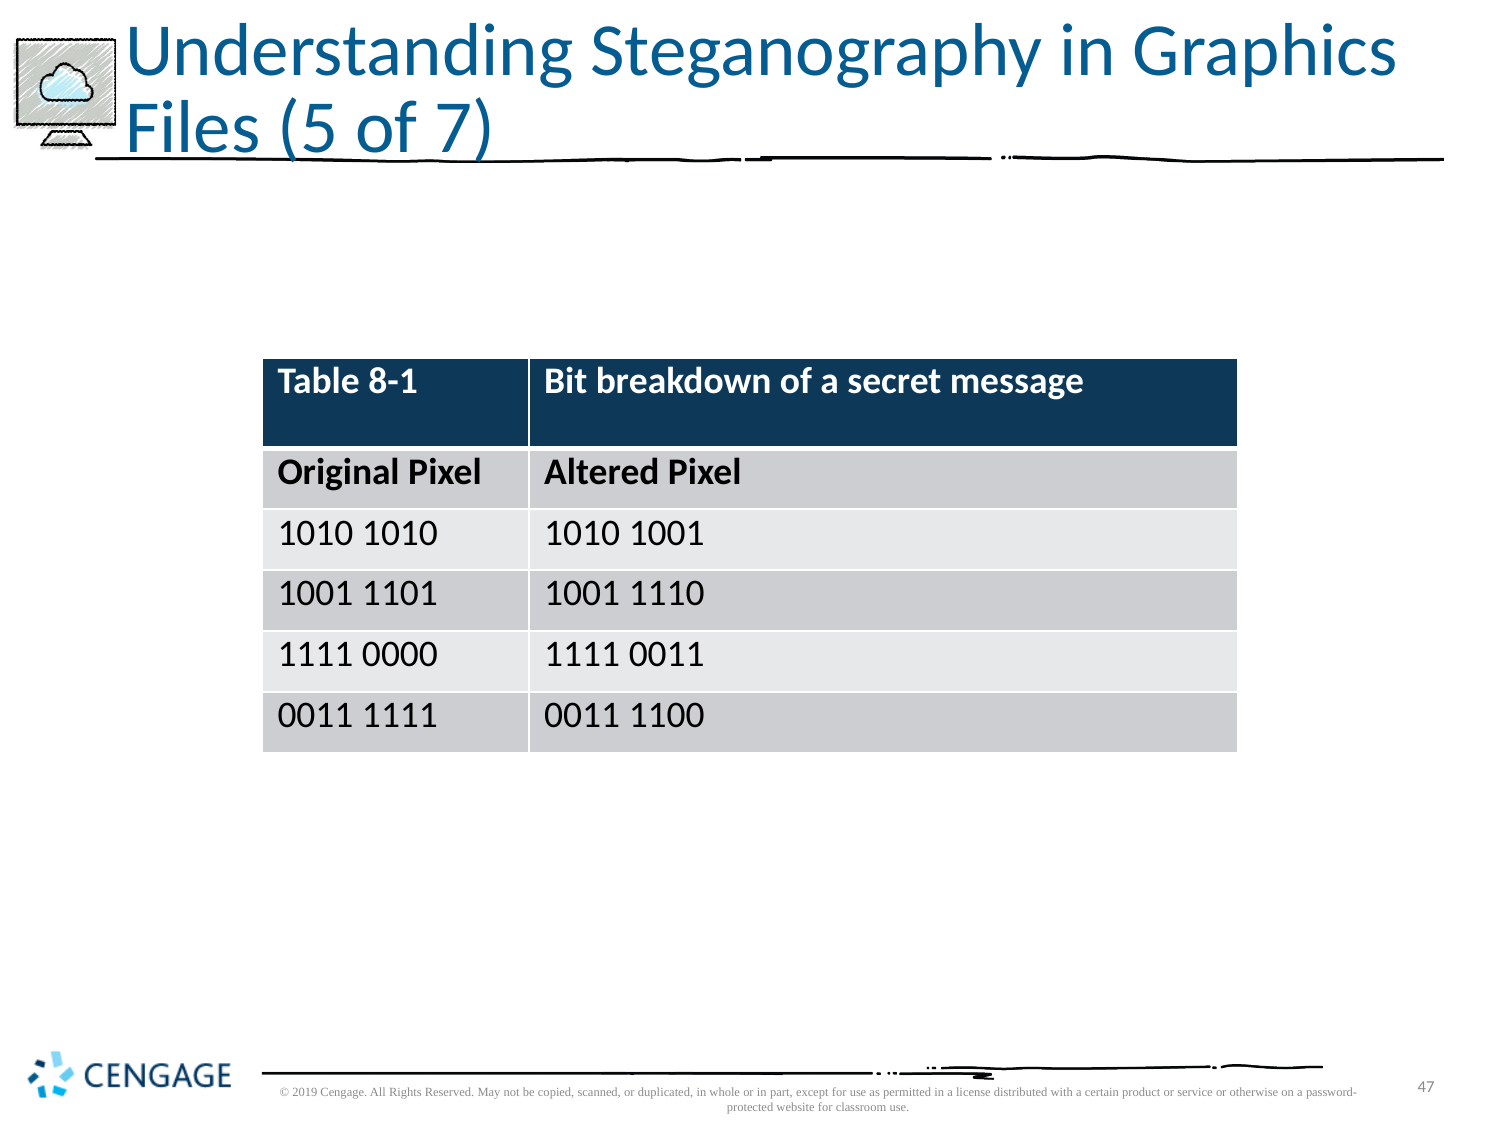

# Understanding Steganography in Graphics Files (5 of 7)
| Table 8-1 | Bit breakdown of a secret message |
| --- | --- |
| Original Pixel | Altered Pixel |
| 1010 1010 | 1010 1001 |
| 1001 1101 | 1001 1110 |
| 1111 0000 | 1111 0011 |
| 0011 1111 | 0011 1100 |
© 2019 Cengage. All Rights Reserved. May not be copied, scanned, or duplicated, in whole or in part, except for use as permitted in a license distributed with a certain product or service or otherwise on a password-protected website for classroom use.